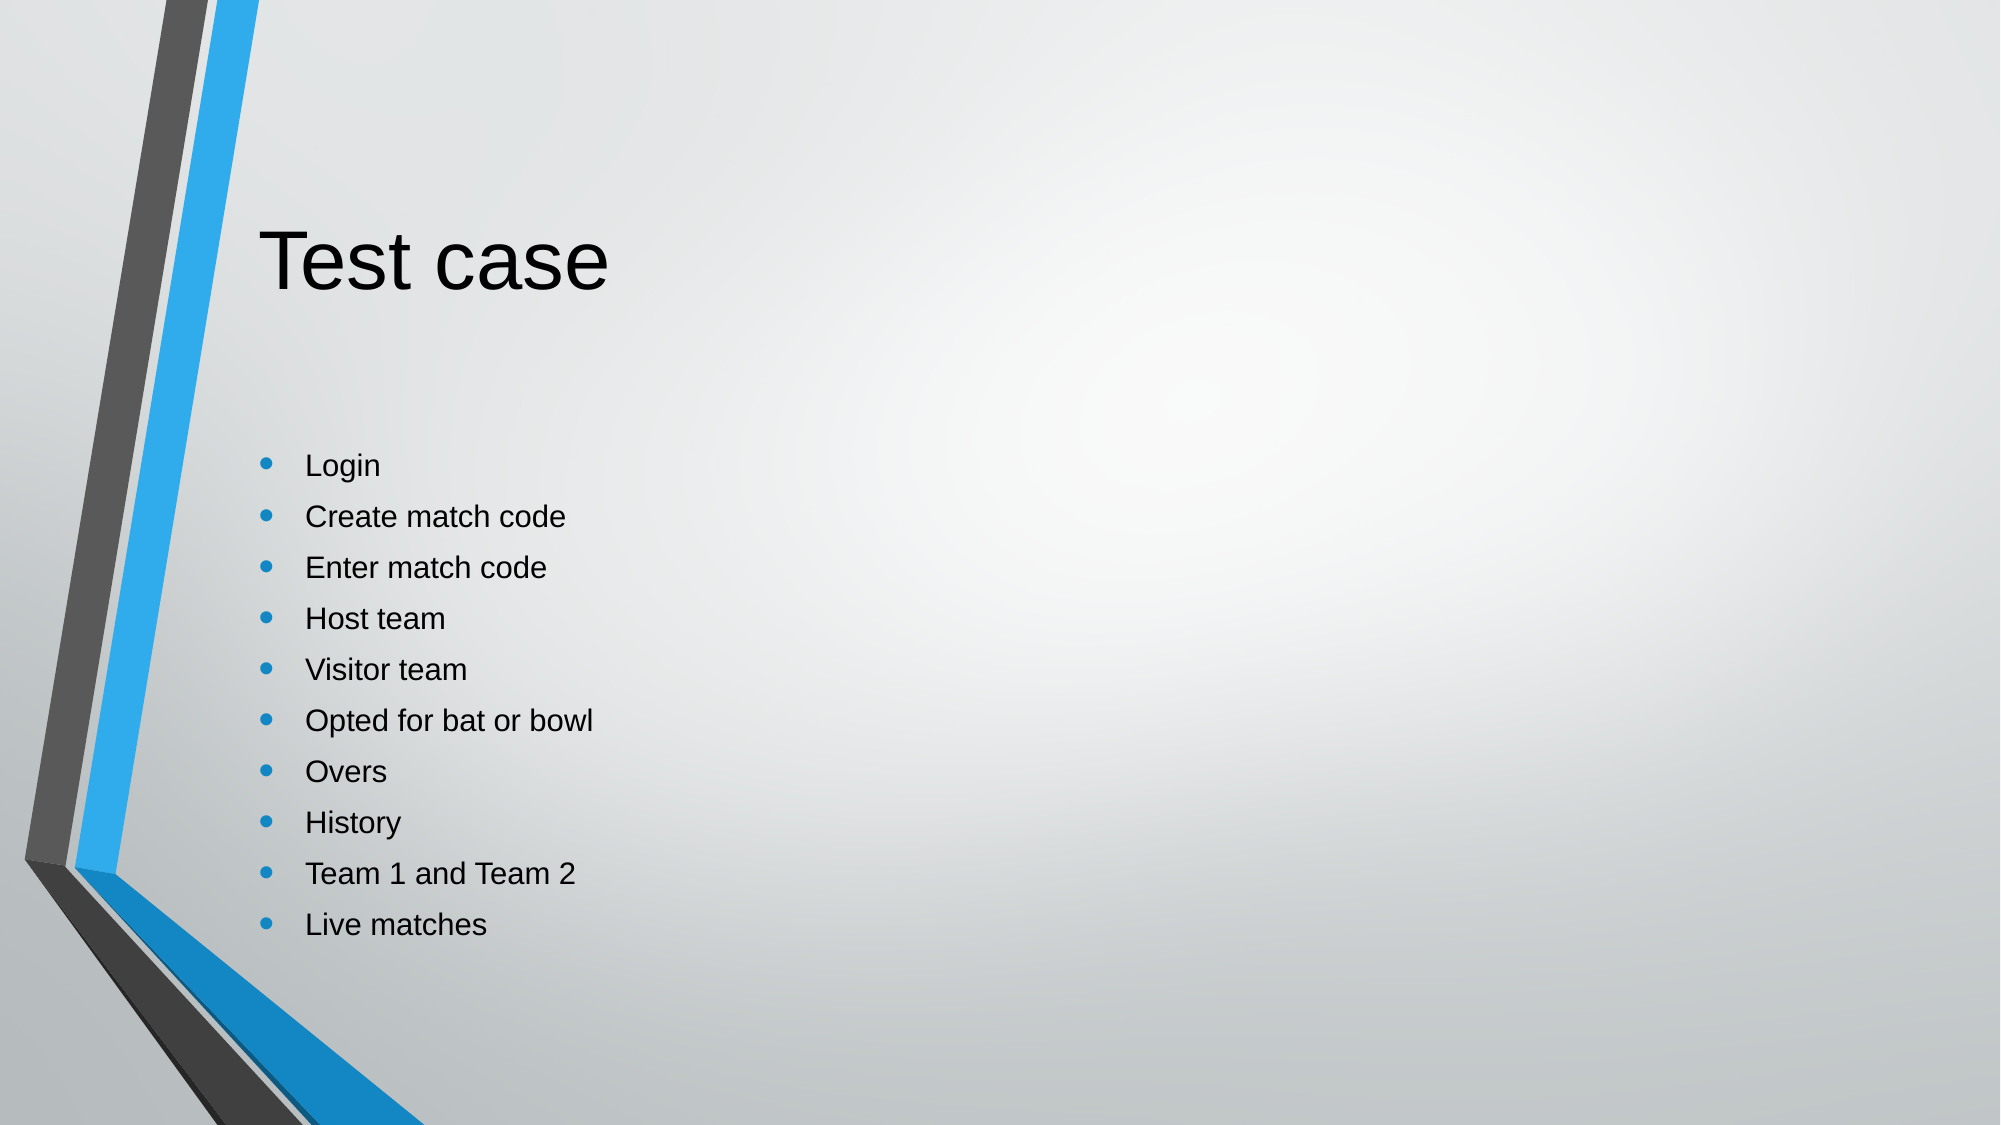

# Test case
Login
Create match code
Enter match code
Host team
Visitor team
Opted for bat or bowl
Overs
History
Team 1 and Team 2
Live matches